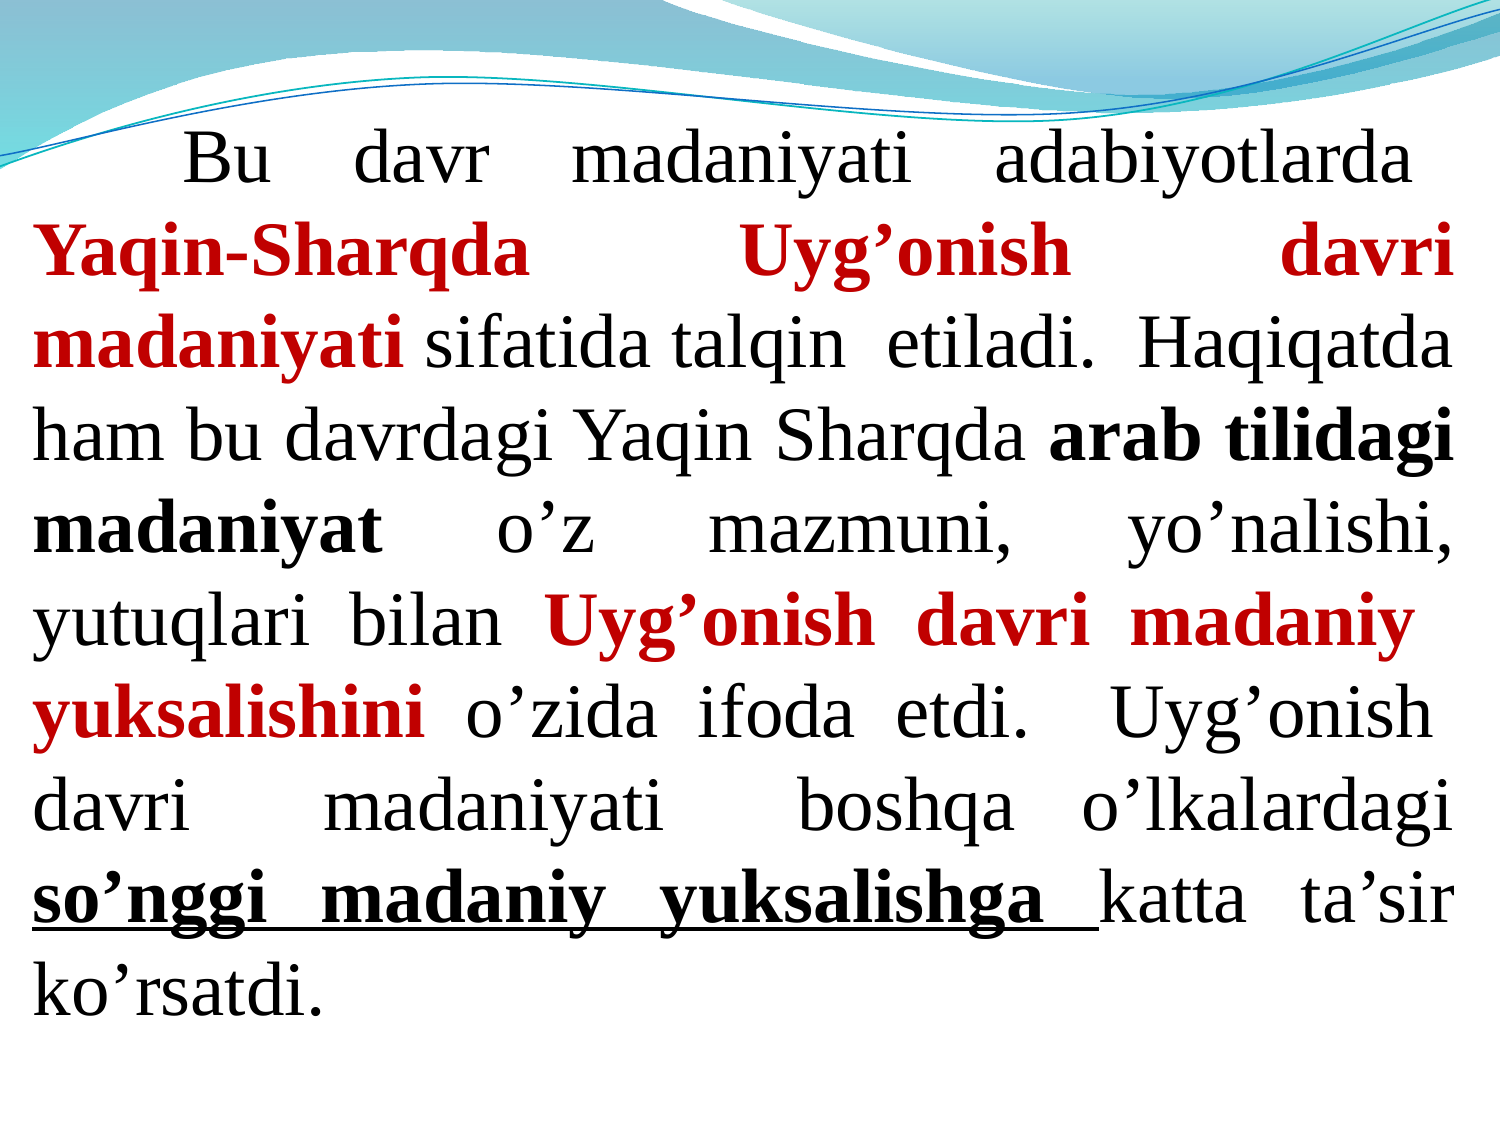

Bu  davr  madaniyati  adabiyotlarda  Yaqin-Sharqda  Uyg’onish  davri madaniyati sifatida talqin  etiladi.  Haqiqatda ham bu davrdagi Yaqin Sharqda arab tilidagi madaniyat o’z mazmuni, yo’nalishi, yutuqlari bilan Uyg’onish davri madaniy  yuksalishini  o’zida  ifoda  etdi.    Uyg’onish  davri  madaniyati  boshqa o’lkalardagi so’nggi madaniy yuksalishga katta ta’sir ko’rsatdi.